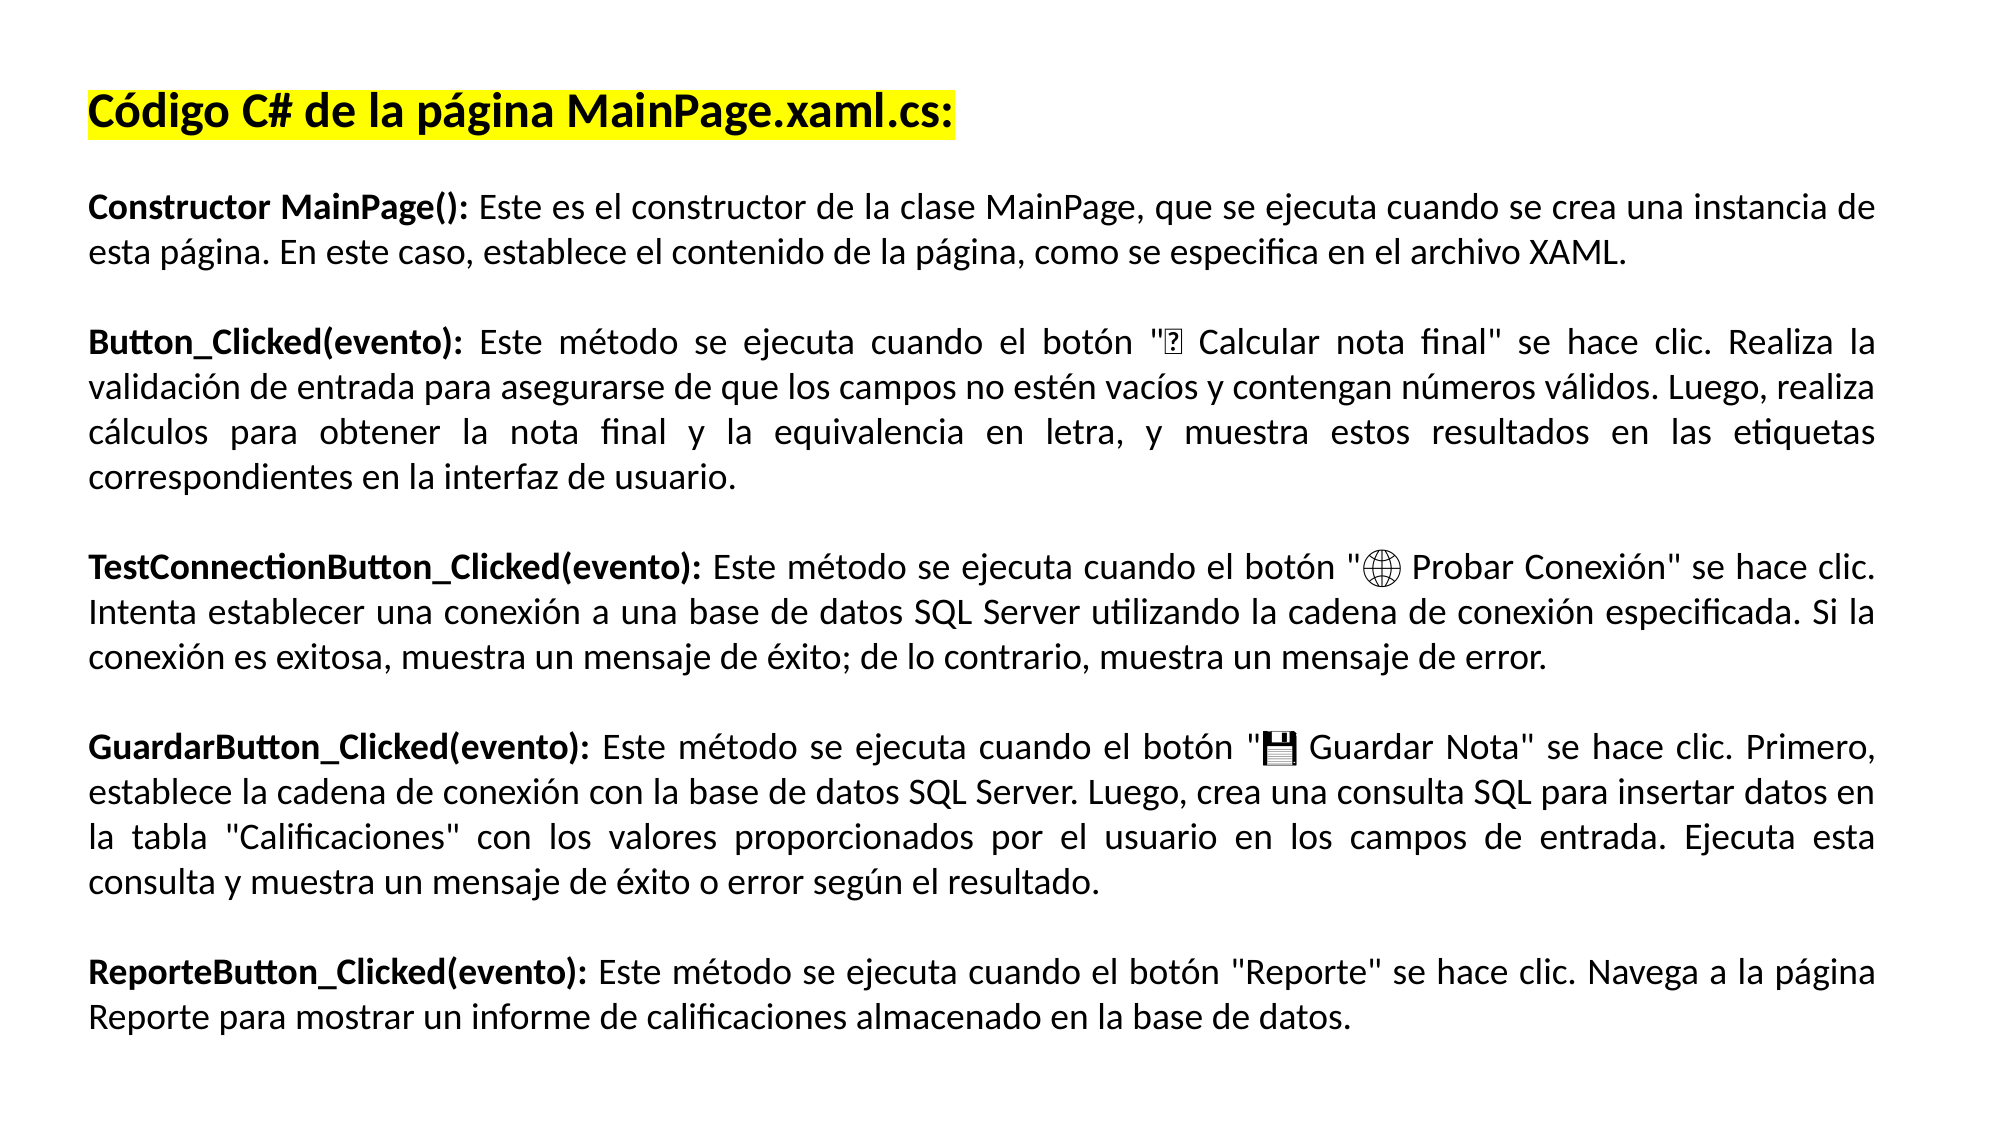

Código C# de la página MainPage.xaml.cs:

Constructor MainPage(): Este es el constructor de la clase MainPage, que se ejecuta cuando se crea una instancia de esta página. En este caso, establece el contenido de la página, como se especifica en el archivo XAML.

Button_Clicked(evento): Este método se ejecuta cuando el botón "🧮 Calcular nota final" se hace clic. Realiza la validación de entrada para asegurarse de que los campos no estén vacíos y contengan números válidos. Luego, realiza cálculos para obtener la nota final y la equivalencia en letra, y muestra estos resultados en las etiquetas correspondientes en la interfaz de usuario.

TestConnectionButton_Clicked(evento): Este método se ejecuta cuando el botón "🌐 Probar Conexión" se hace clic. Intenta establecer una conexión a una base de datos SQL Server utilizando la cadena de conexión especificada. Si la conexión es exitosa, muestra un mensaje de éxito; de lo contrario, muestra un mensaje de error.

GuardarButton_Clicked(evento): Este método se ejecuta cuando el botón "💾 Guardar Nota" se hace clic. Primero, establece la cadena de conexión con la base de datos SQL Server. Luego, crea una consulta SQL para insertar datos en la tabla "Calificaciones" con los valores proporcionados por el usuario en los campos de entrada. Ejecuta esta consulta y muestra un mensaje de éxito o error según el resultado.

ReporteButton_Clicked(evento): Este método se ejecuta cuando el botón "Reporte" se hace clic. Navega a la página Reporte para mostrar un informe de calificaciones almacenado en la base de datos.